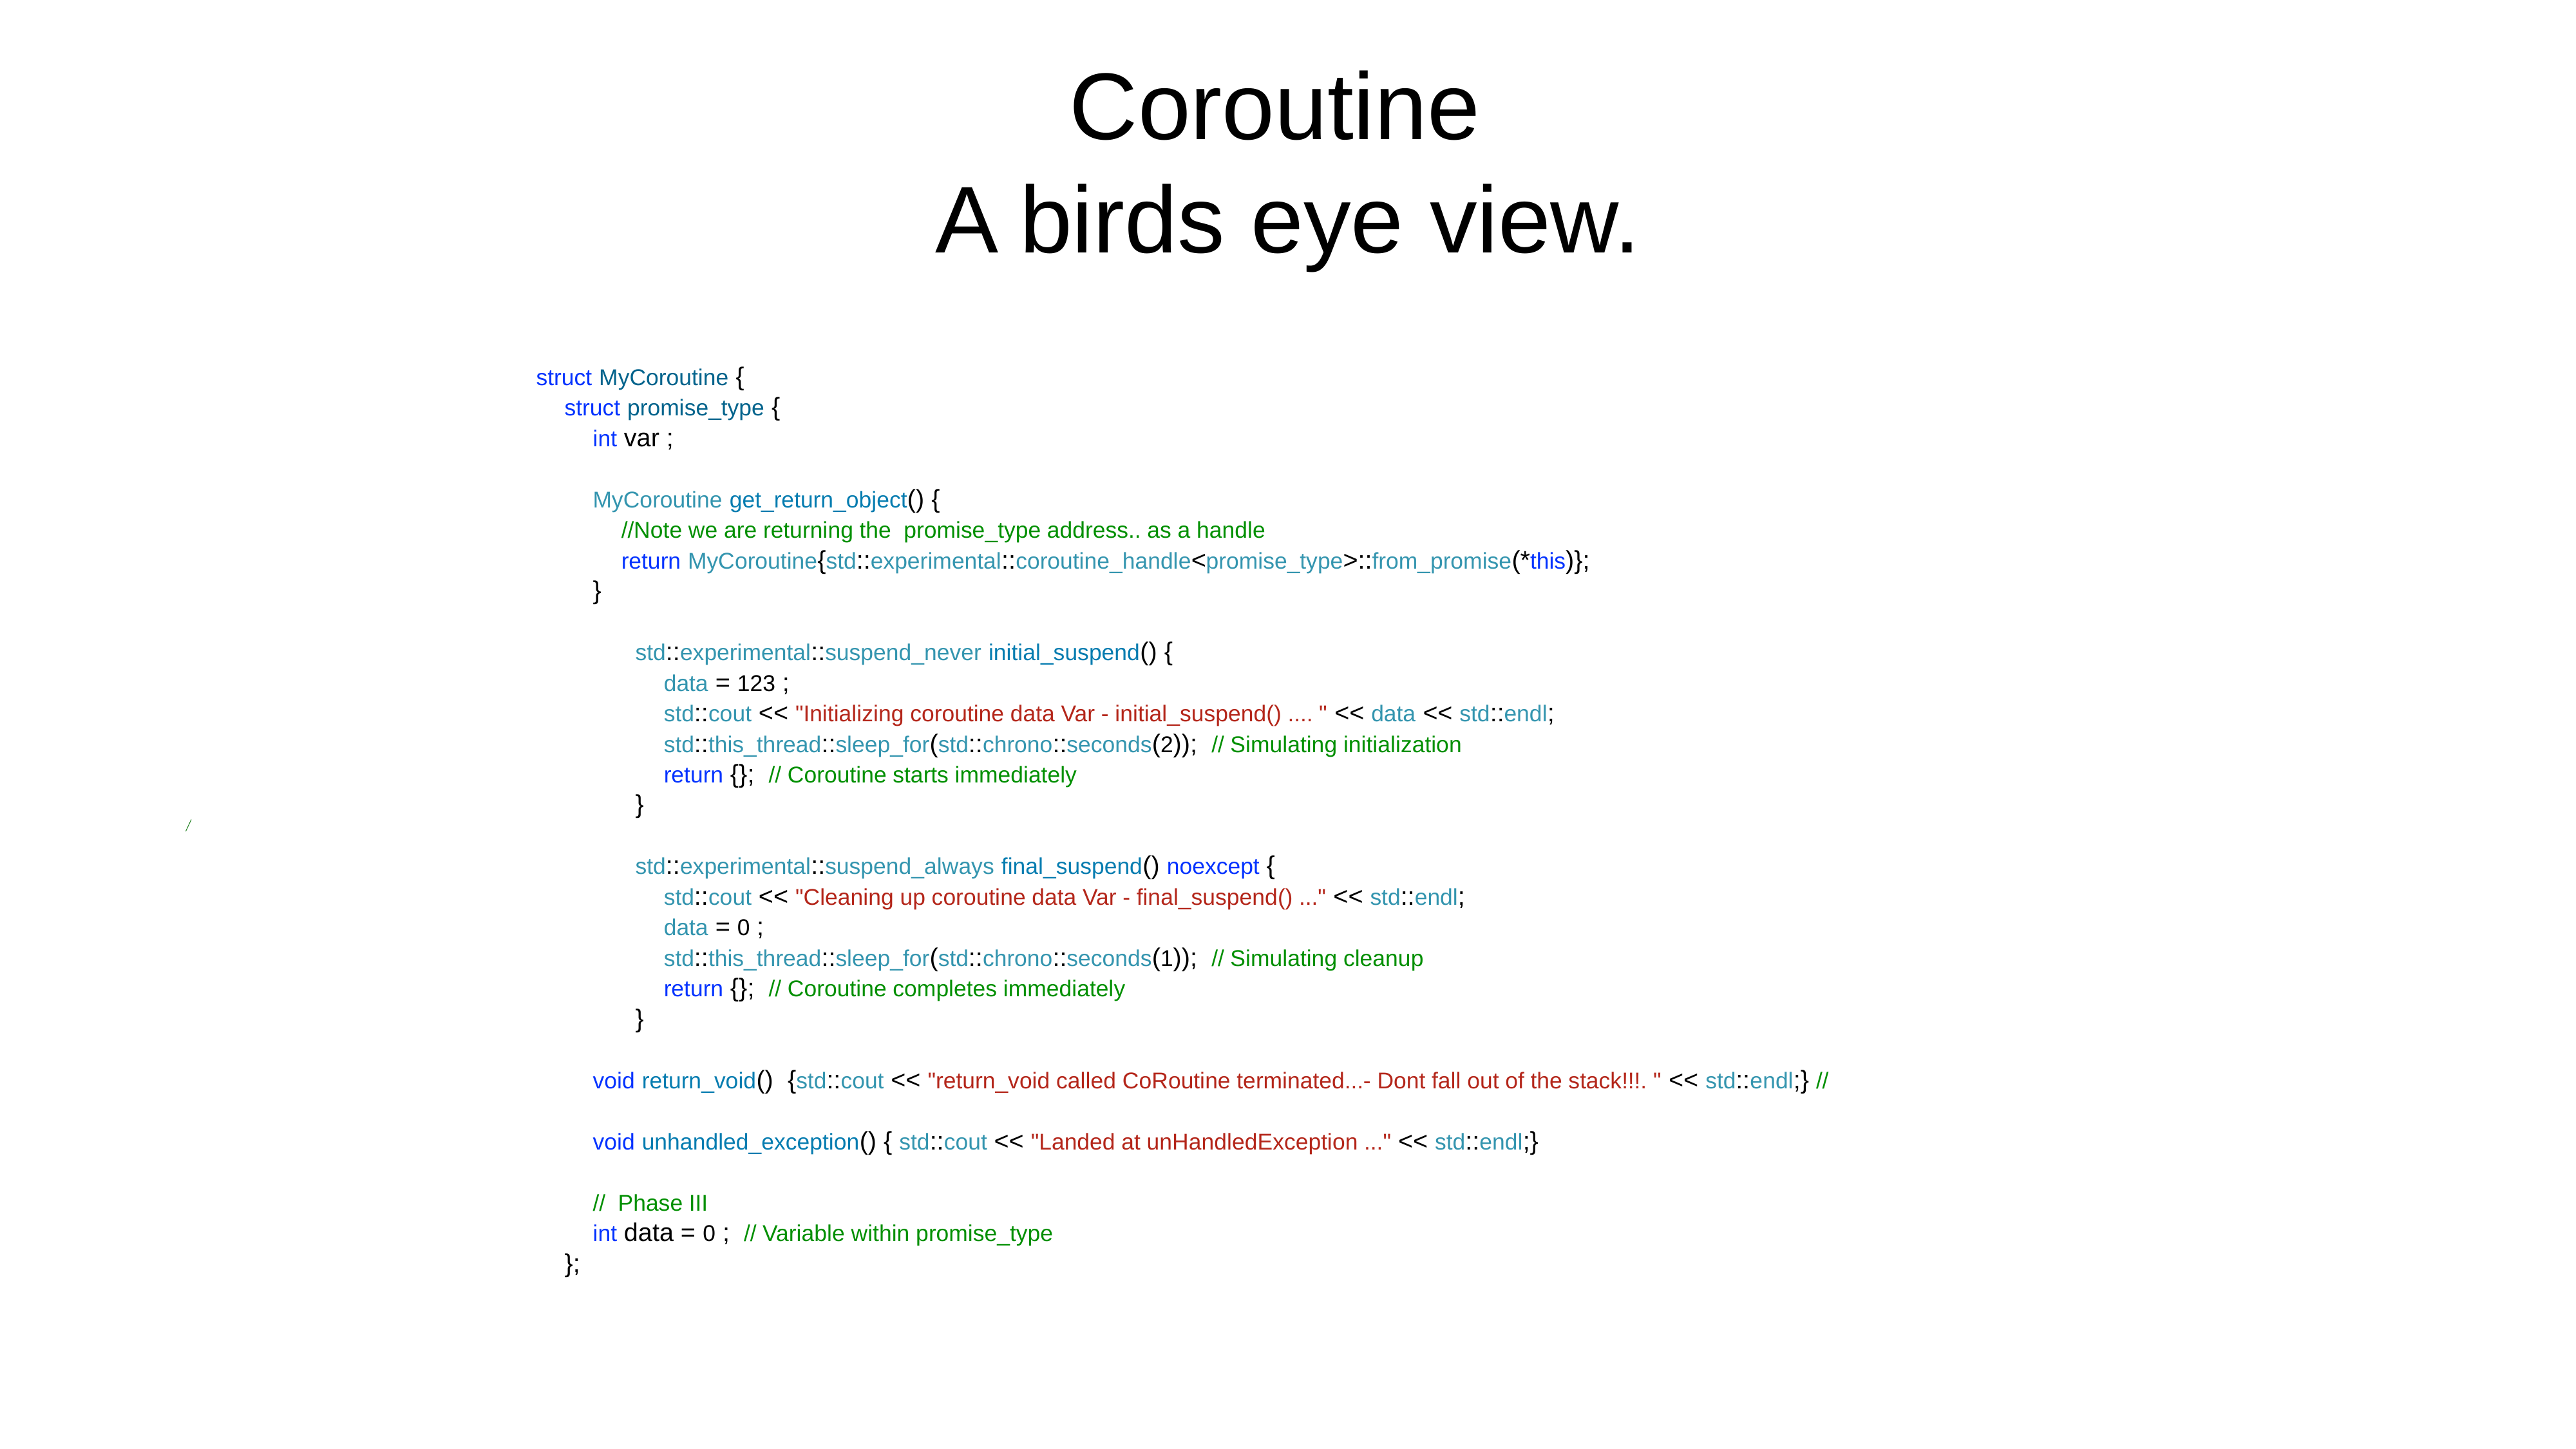

# Coroutine
A birds eye view.
/
struct MyCoroutine {
    struct promise_type {
        int var ;

        MyCoroutine get_return_object() {
            //Note we are returning the  promise_type address.. as a handle
            return MyCoroutine{std::experimental::coroutine_handle<promise_type>::from_promise(*this)};
        }

              std::experimental::suspend_never initial_suspend() {
                  data = 123 ;
                  std::cout << "Initializing coroutine data Var - initial_suspend() .... " << data << std::endl;
                  std::this_thread::sleep_for(std::chrono::seconds(2));  // Simulating initialization
                  return {};  // Coroutine starts immediately
              }

              std::experimental::suspend_always final_suspend() noexcept {
                  std::cout << "Cleaning up coroutine data Var - final_suspend() ..." << std::endl;
                  data = 0 ;
                  std::this_thread::sleep_for(std::chrono::seconds(1));  // Simulating cleanup
                  return {};  // Coroutine completes immediately
              }

        void return_void()  {std::cout << "return_void called CoRoutine terminated...- Dont fall out of the stack!!!. " << std::endl;} //

        void unhandled_exception() { std::cout << "Landed at unHandledException ..." << std::endl;}

        //  Phase III
        int data = 0 ;  // Variable within promise_type
    };